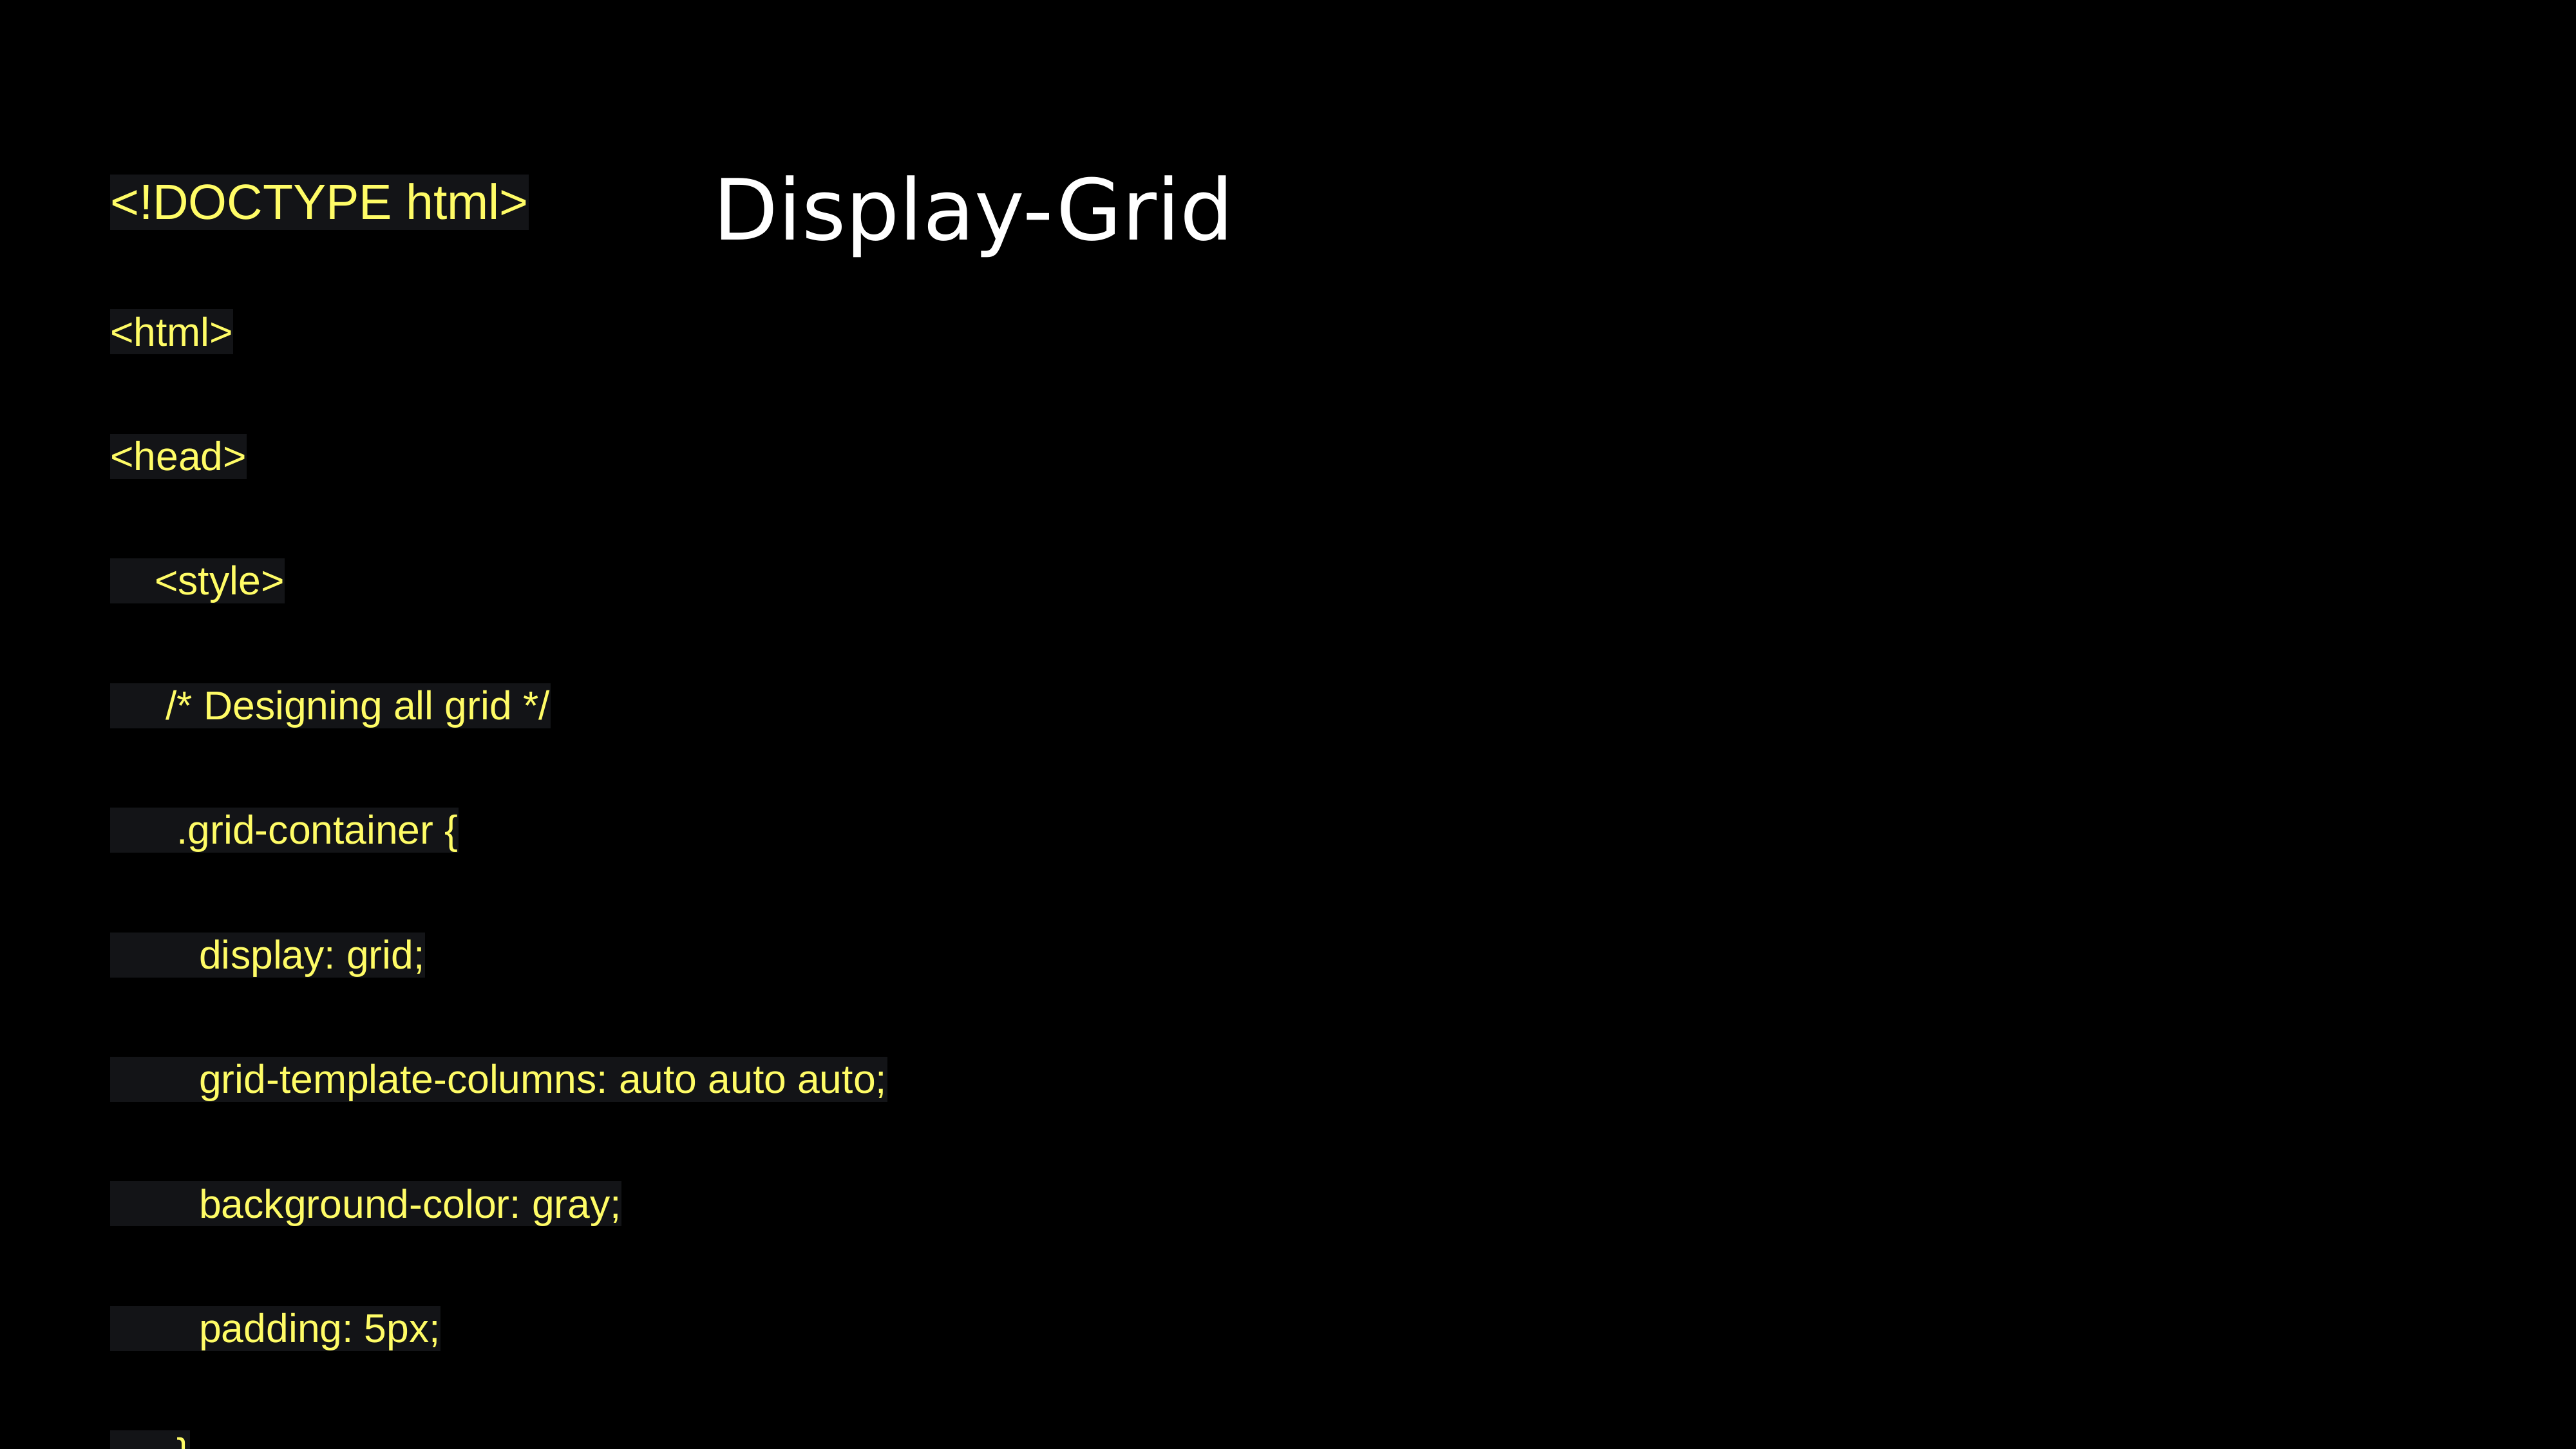

Display-Grid

<!DOCTYPE html>
<html>
<head>
    <style>
     /* Designing all grid */
      .grid-container {
        display: grid;
        grid-template-columns: auto auto auto;
        background-color: gray;
        padding: 5px;
      }